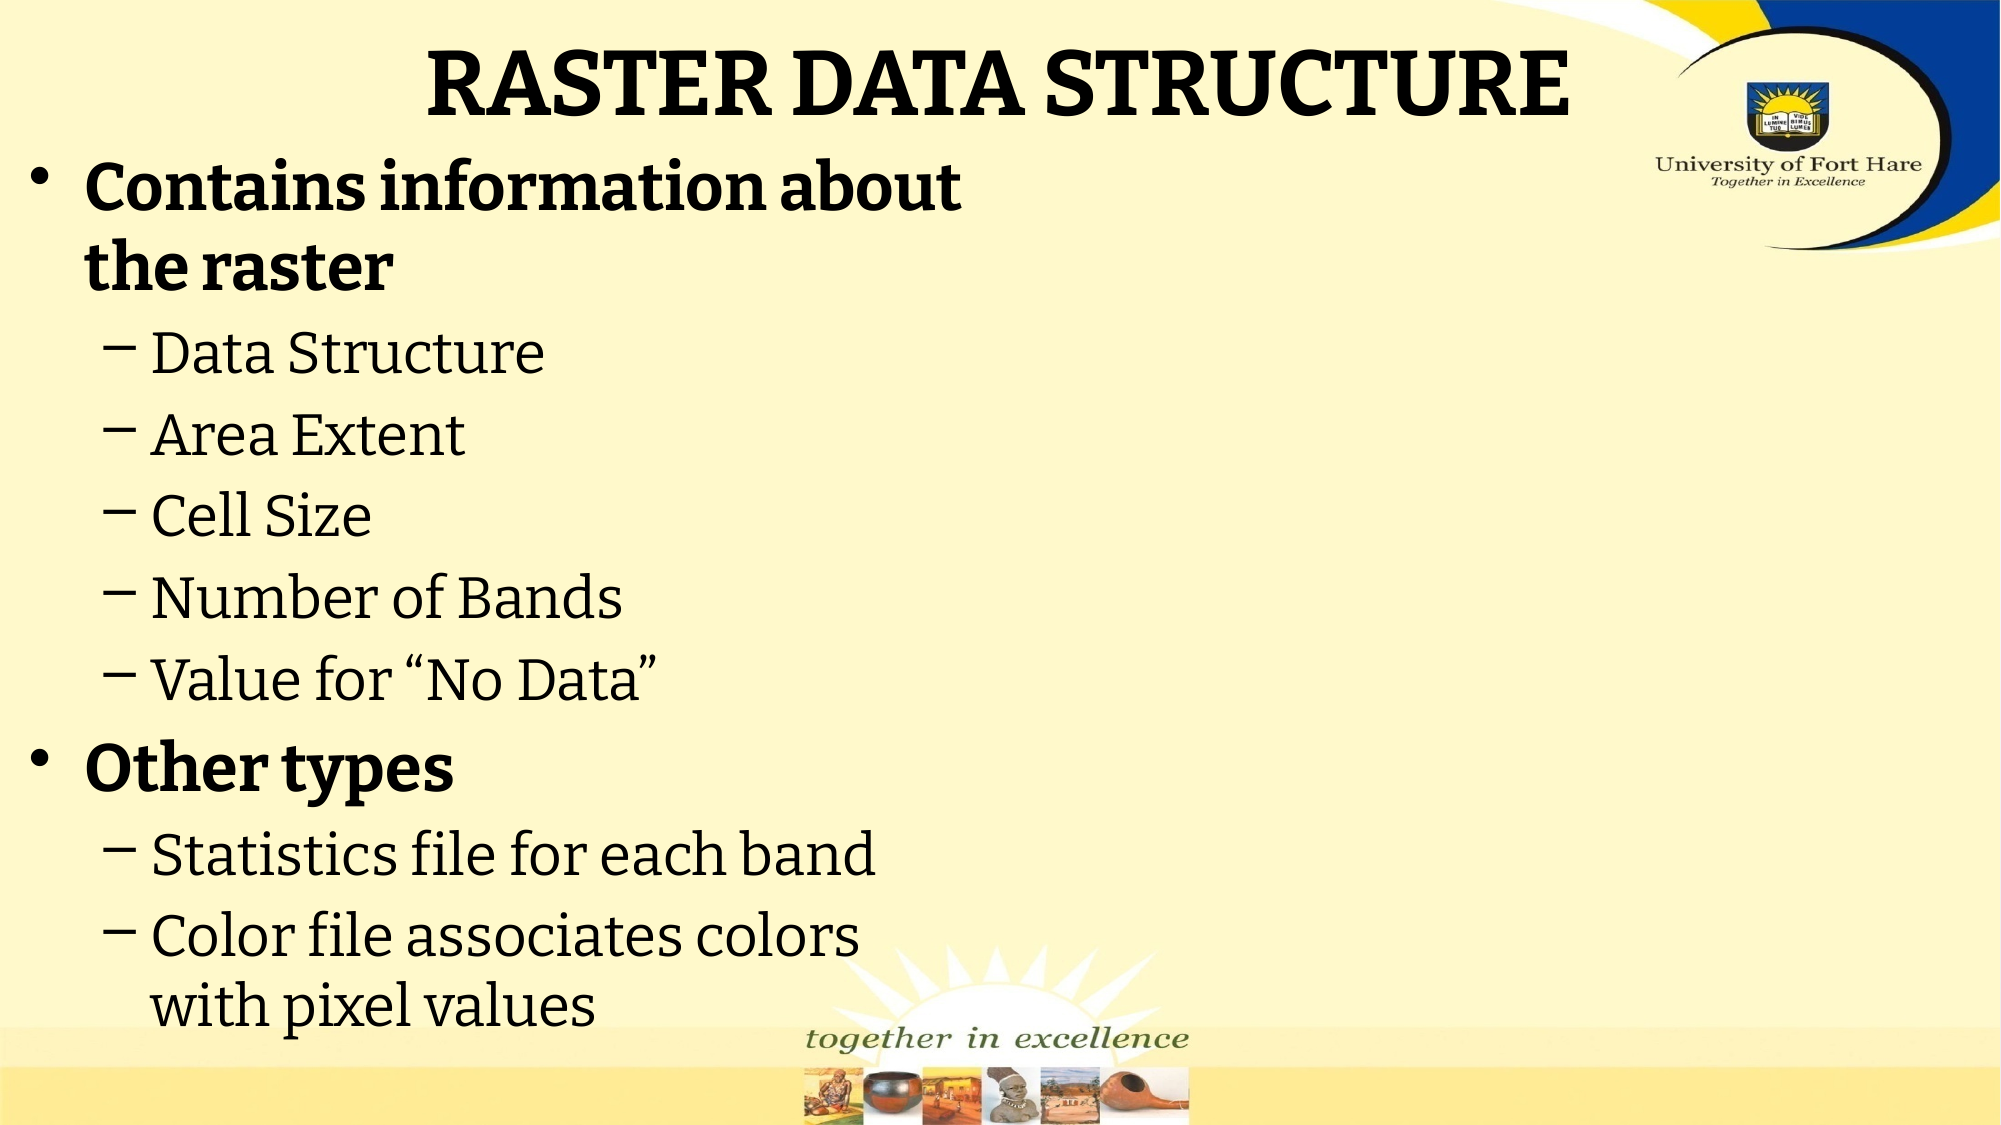

# RASTER DATA STRUCTURE
Contains information about the raster
Data Structure
Area Extent
Cell Size
Number of Bands
Value for “No Data”
Other types
Statistics file for each band
Color file associates colors with pixel values